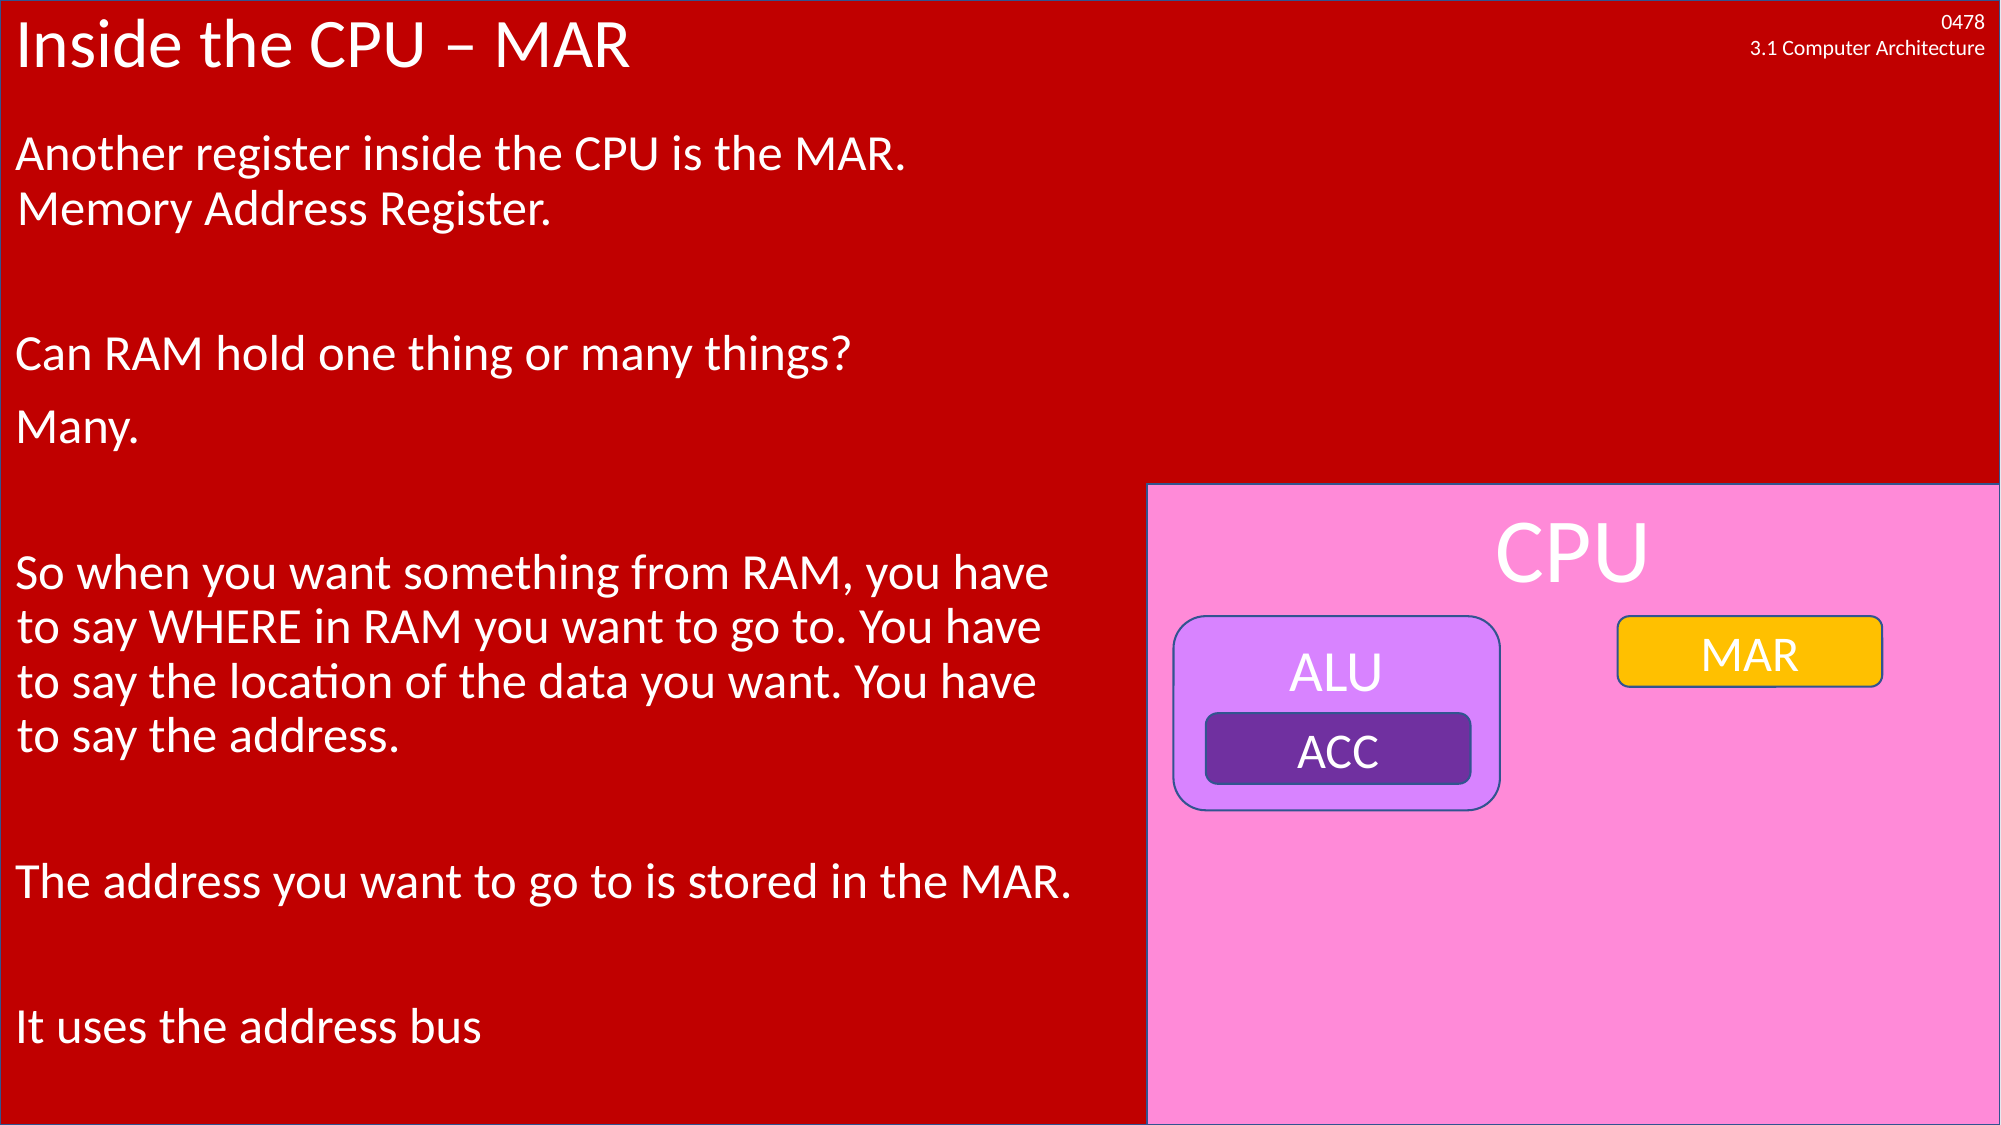

# Inside the CPU – MAR
Another register inside the CPU is the MAR. Memory Address Register.

Can RAM hold one thing or many things?
Many.

So when you want something from RAM, you have to say WHERE in RAM you want to go to. You have to say the location of the data you want. You have to say the address.

The address you want to go to is stored in the MAR.

It uses the address bus

CPU
ALU
MAR
ACC